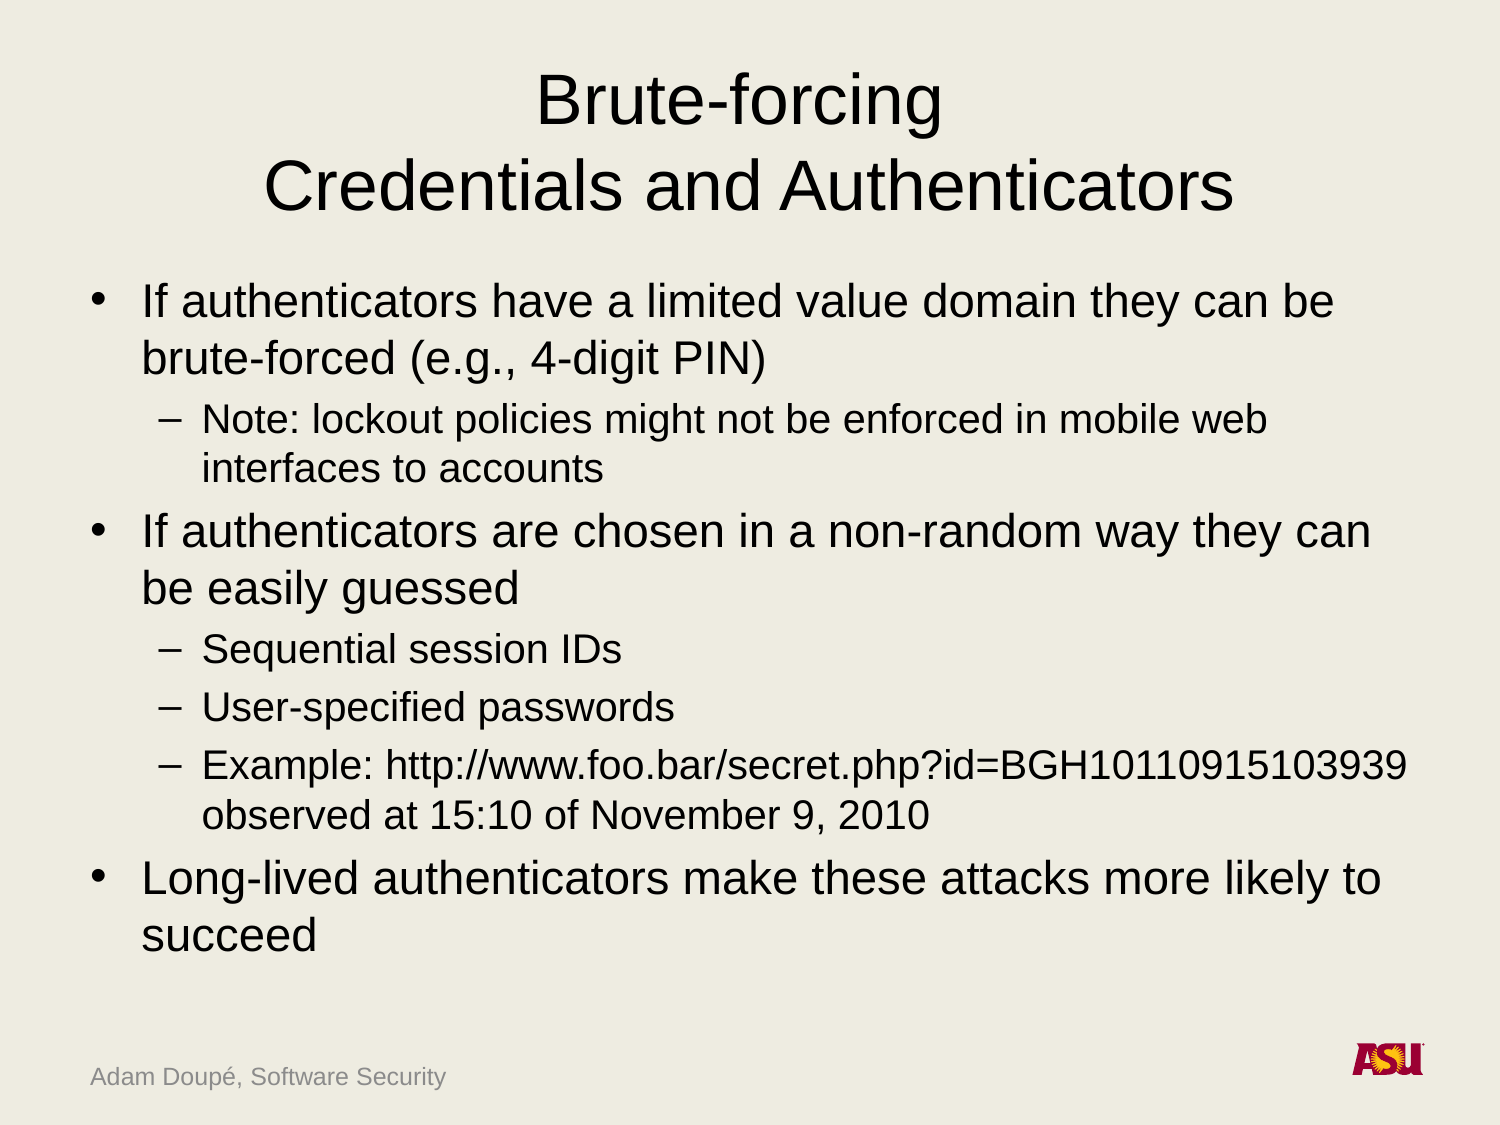

# Brute-forcing Credentials and Authenticators
If authenticators have a limited value domain they can be brute-forced (e.g., 4-digit PIN)
Note: lockout policies might not be enforced in mobile web interfaces to accounts
If authenticators are chosen in a non-random way they can be easily guessed
Sequential session IDs
User-specified passwords
Example: http://www.foo.bar/secret.php?id=BGH10110915103939 observed at 15:10 of November 9, 2010
Long-lived authenticators make these attacks more likely to succeed